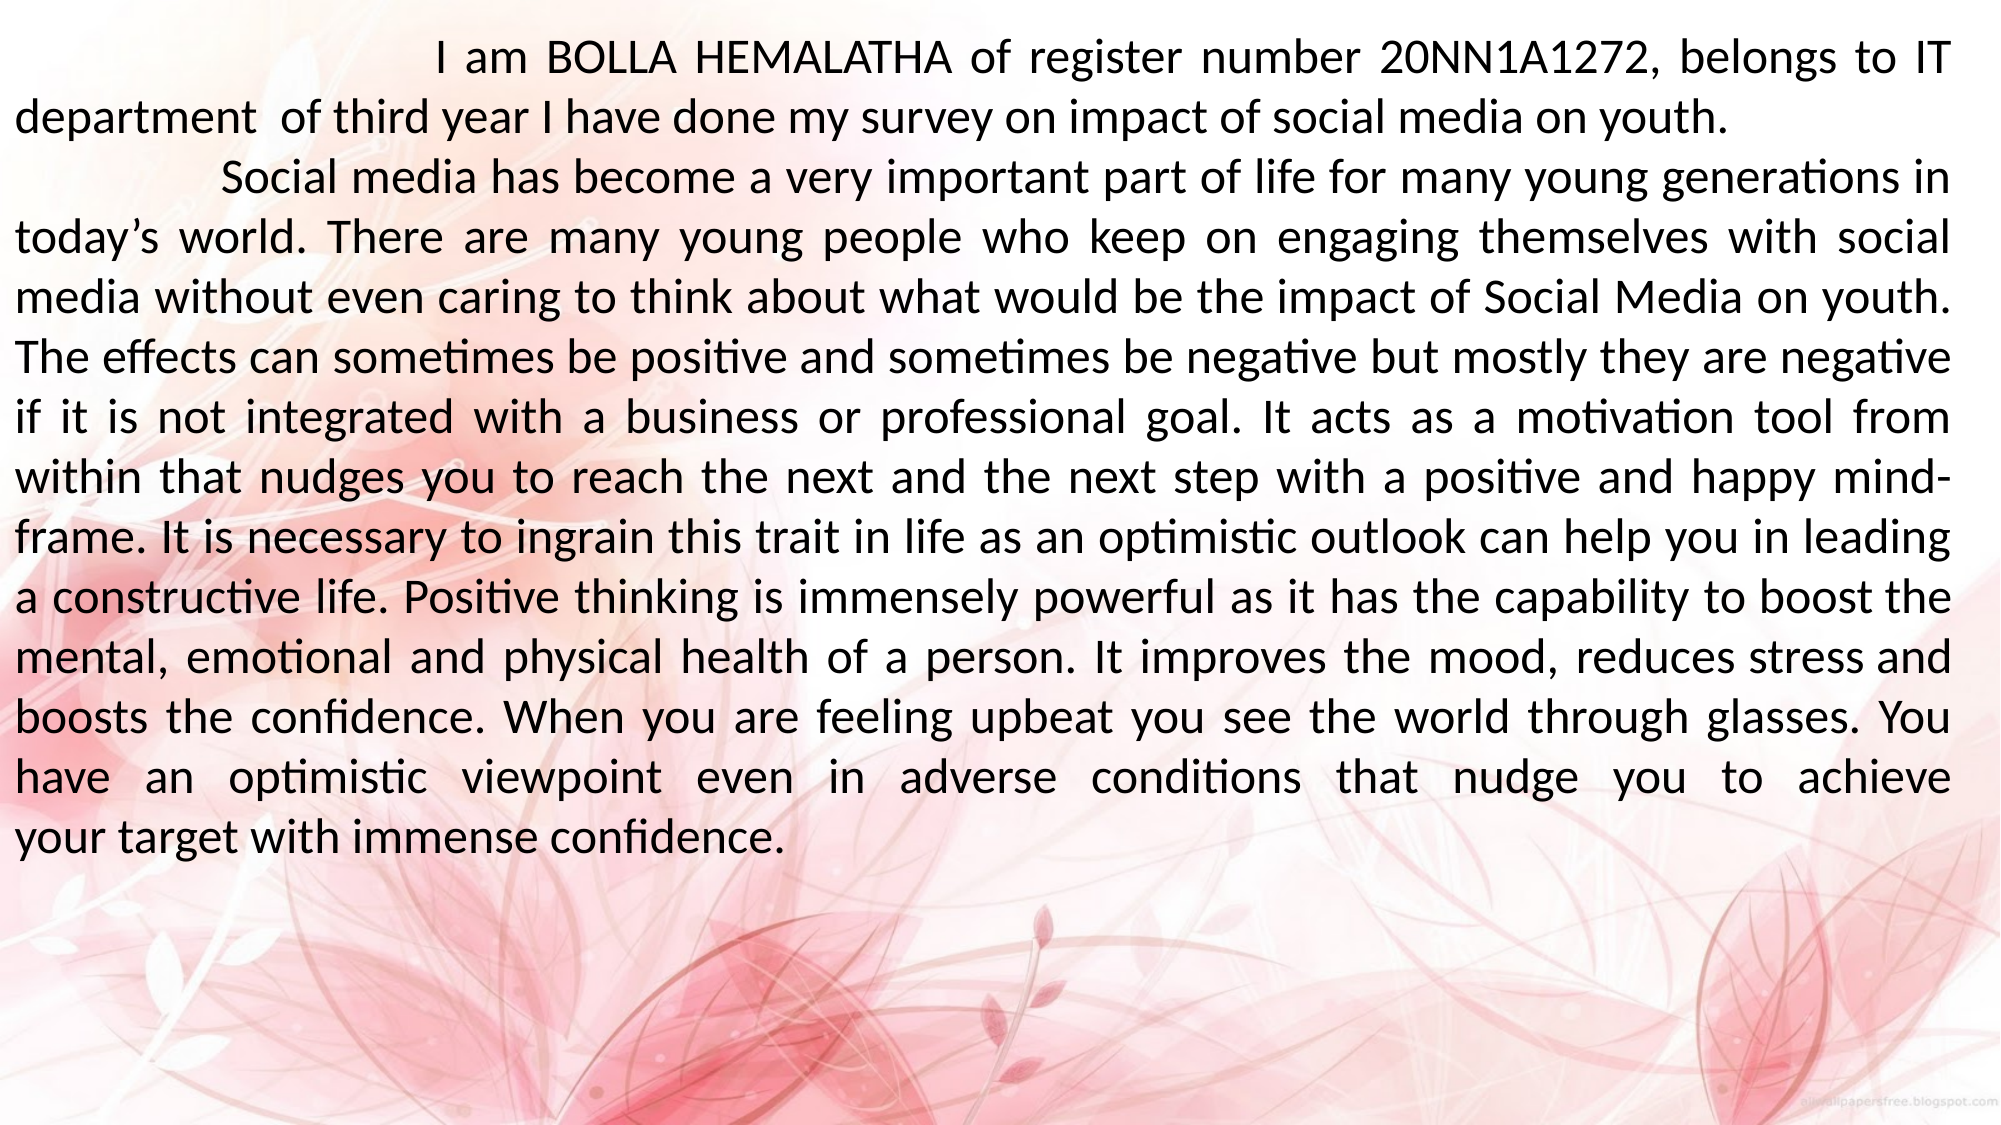

I am BOLLA HEMALATHA of register number 20NN1A1272, belongs to IT department  of third year I have done my survey on impact of social media on youth.
                Social media has become a very important part of life for many young generations in today’s world. There are many young people who keep on engaging themselves with social media without even caring to think about what would be the impact of Social Media on youth. The effects can sometimes be positive and sometimes be negative but mostly they are negative if it is not integrated with a business or professional goal. It acts as a motivation tool from within that nudges you to reach the next and the next step with a positive and happy mind-frame. It is necessary to ingrain this trait in life as an optimistic outlook can help you in leading a constructive life. Positive thinking is immensely powerful as it has the capability to boost the mental, emotional and physical health of a person. It improves the mood, reduces stress and boosts the confidence. When you are feeling upbeat you see the world through glasses. You have an optimistic viewpoint even in adverse conditions that nudge you to achieve your target with immense confidence.